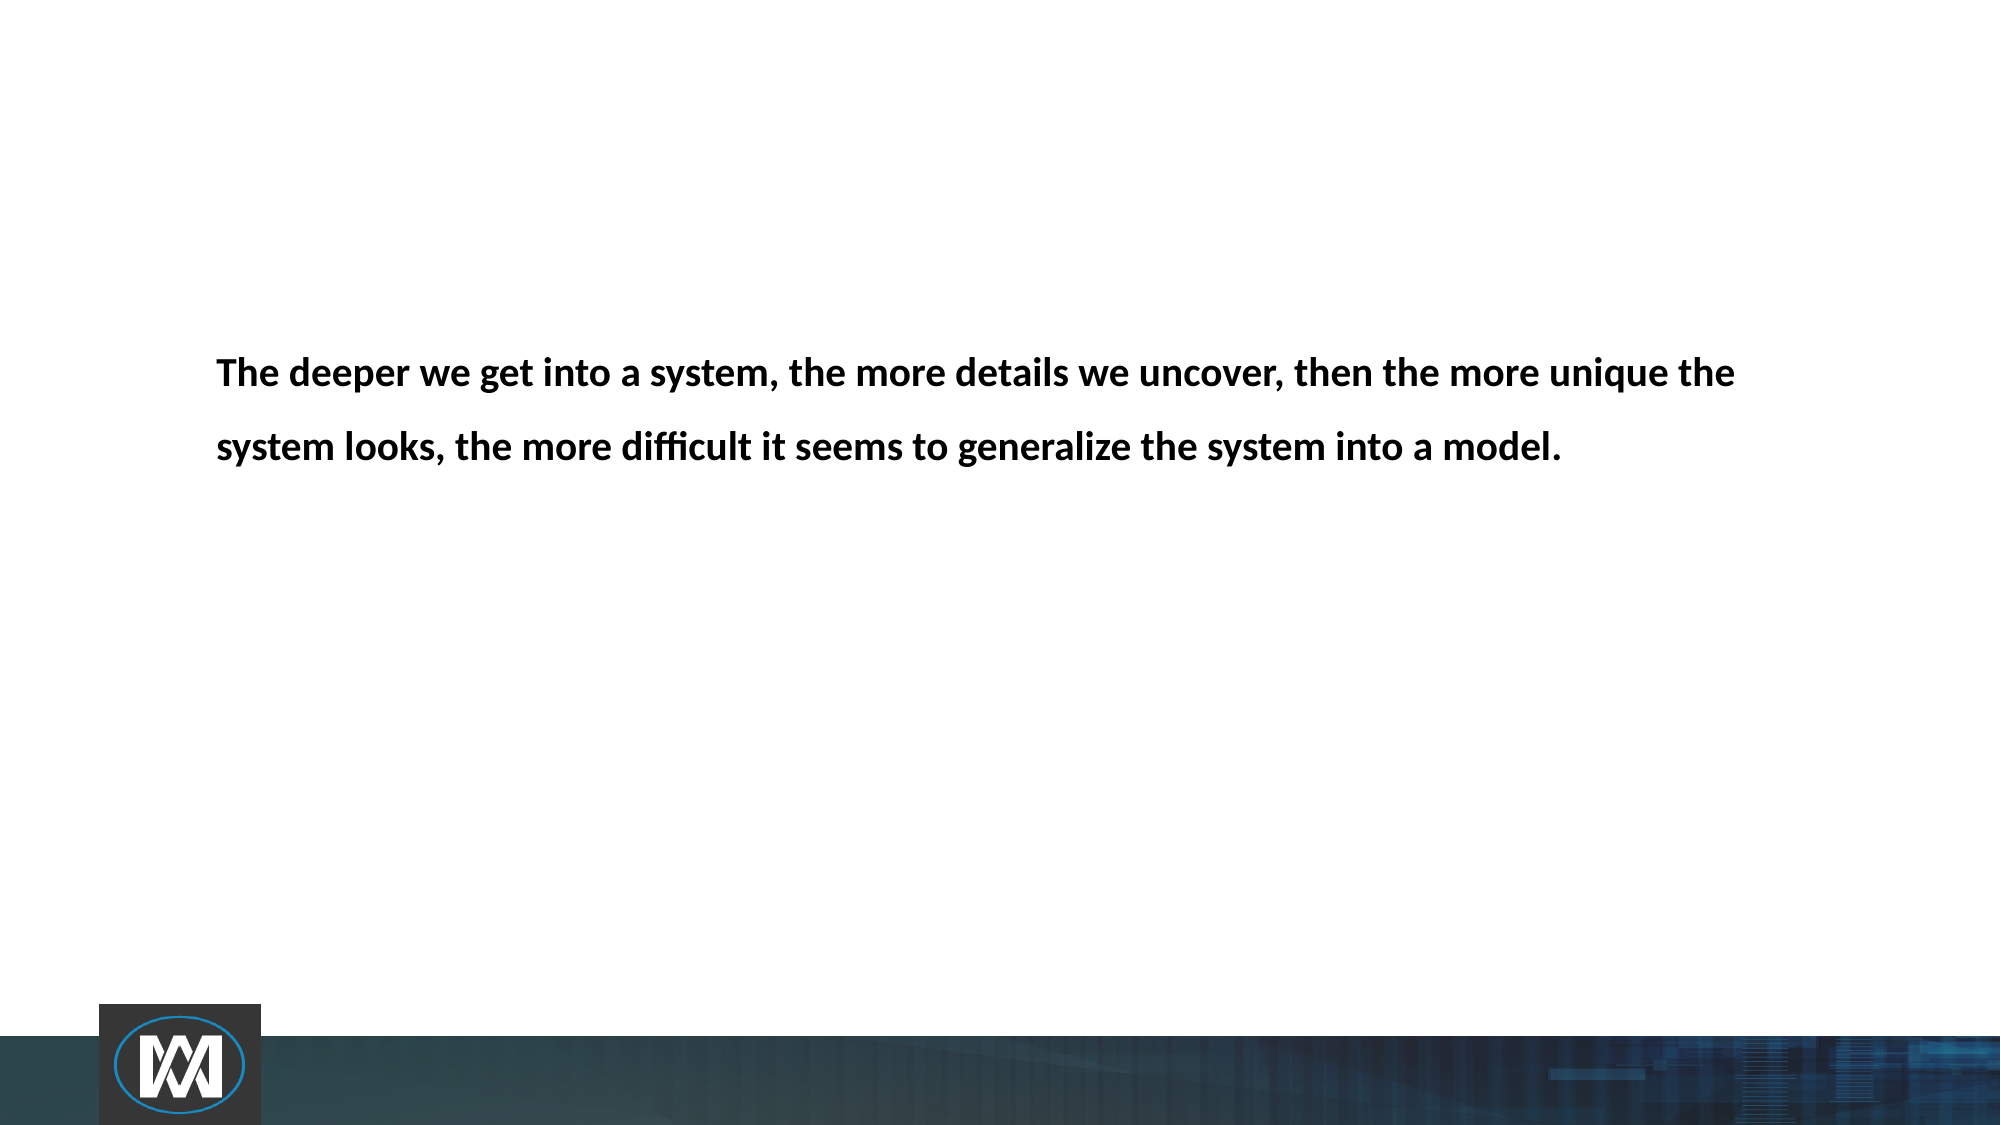

# The deeper we get into a system, the more details we uncover, then the more unique the system looks, the more difficult it seems to generalize the system into a model.